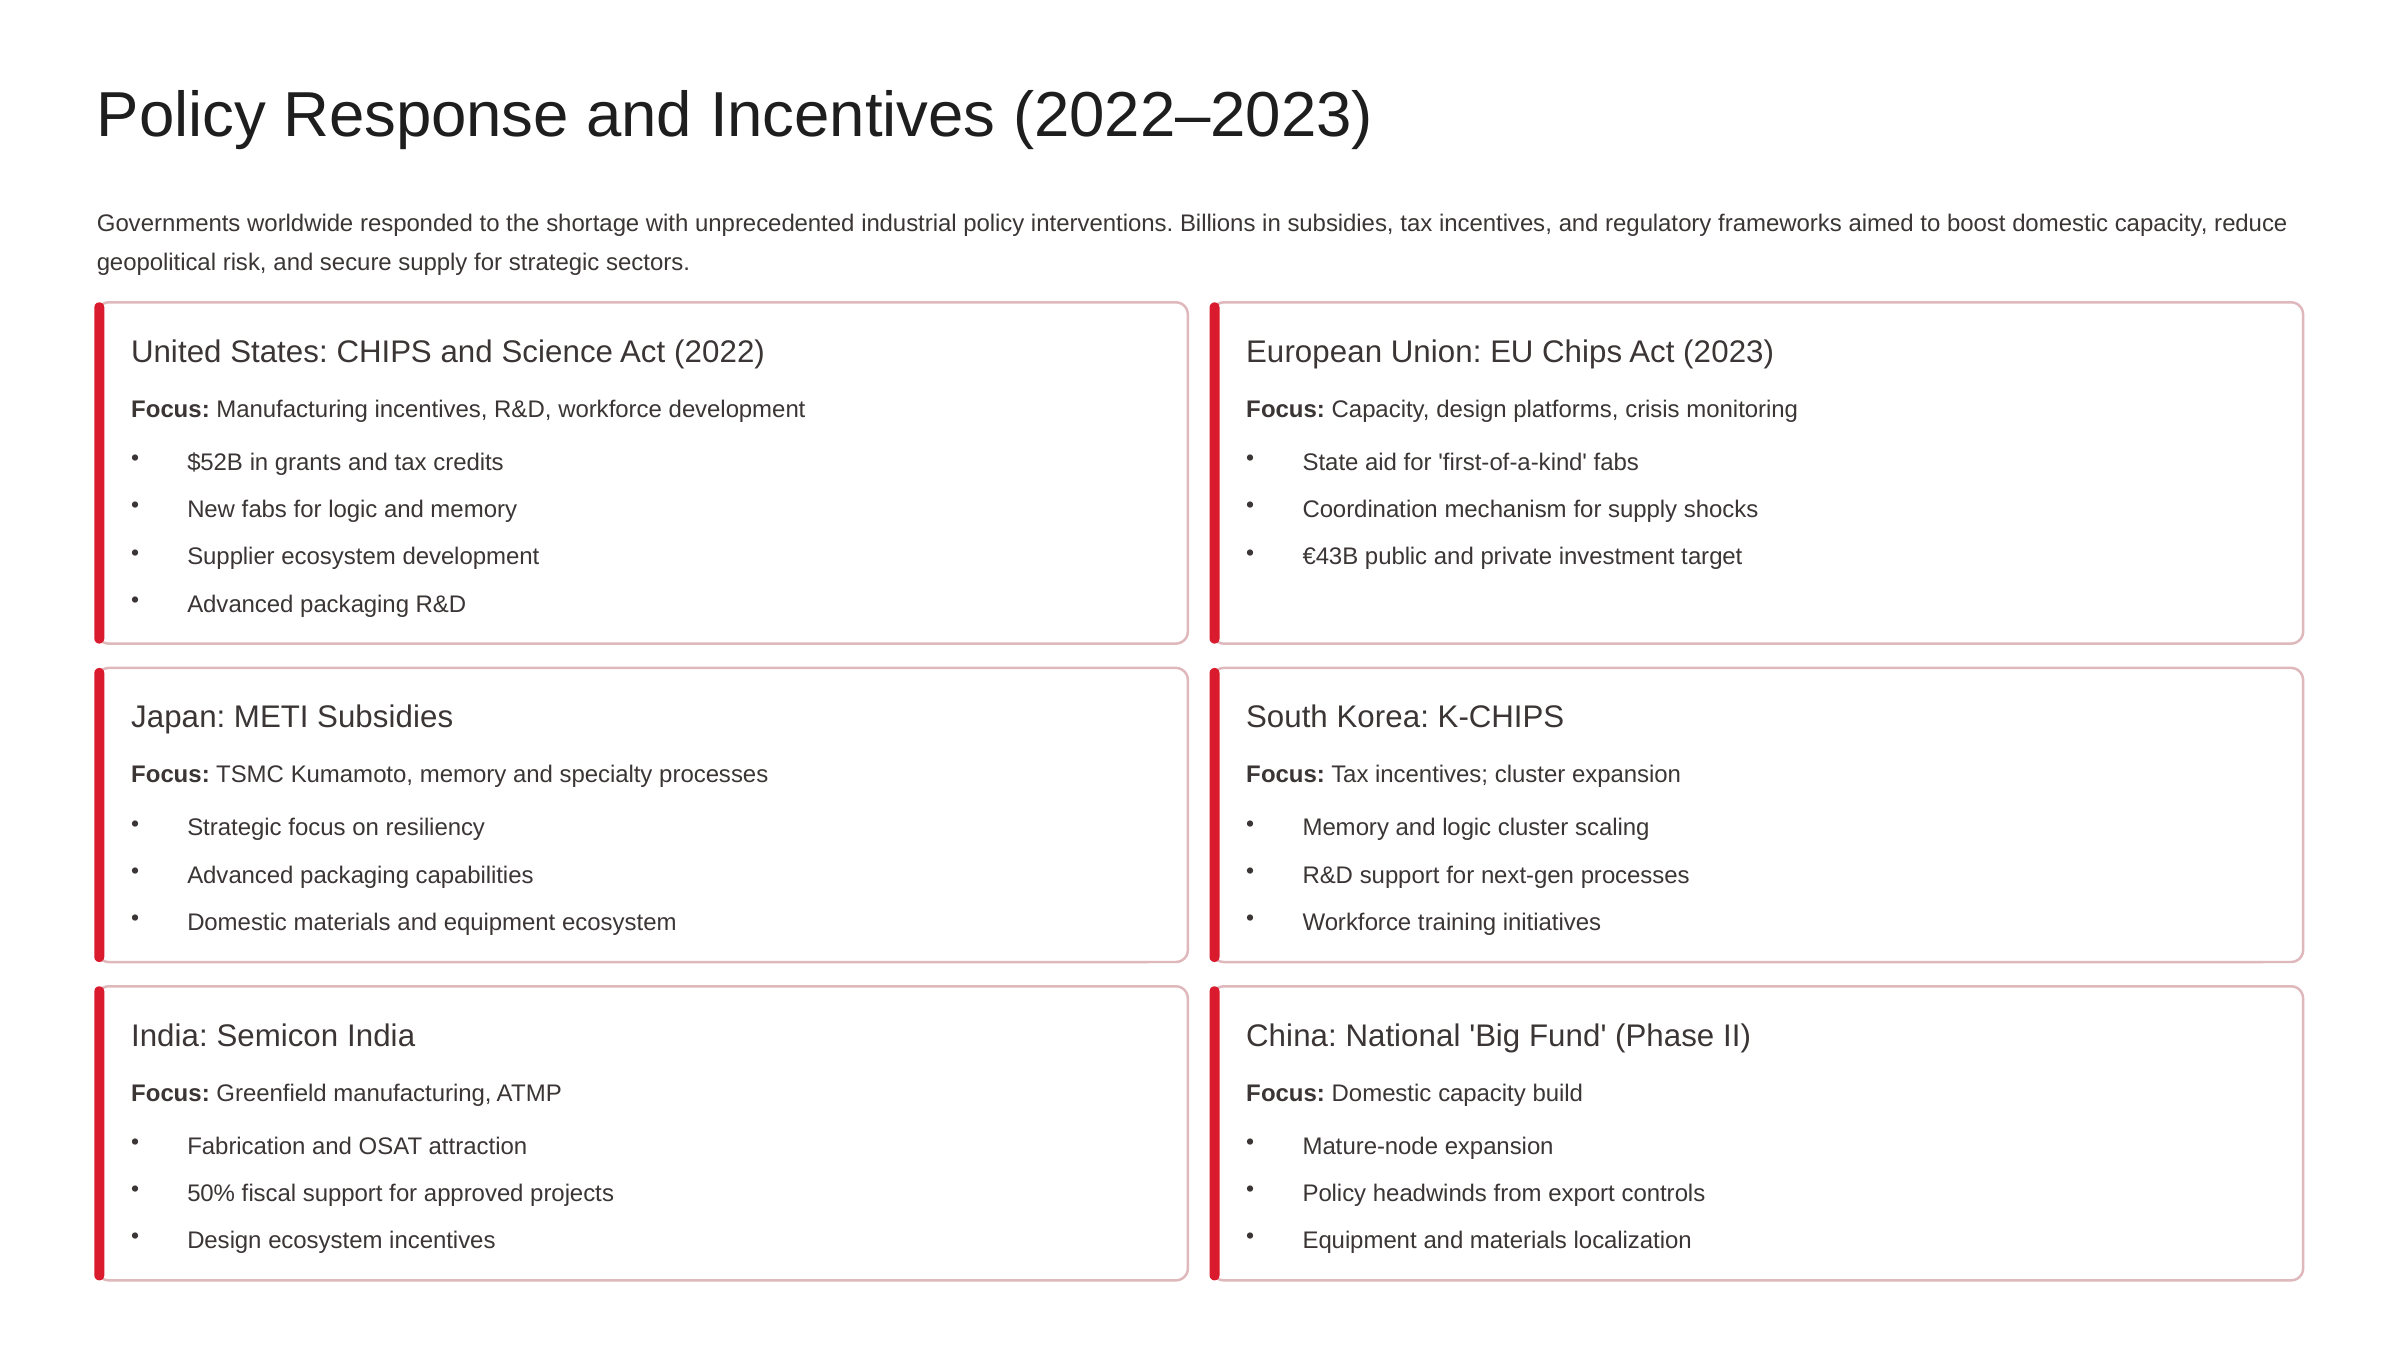

Policy Response and Incentives (2022–2023)
Governments worldwide responded to the shortage with unprecedented industrial policy interventions. Billions in subsidies, tax incentives, and regulatory frameworks aimed to boost domestic capacity, reduce geopolitical risk, and secure supply for strategic sectors.

United States: CHIPS and Science Act (2022)
European Union: EU Chips Act (2023)
Focus: Manufacturing incentives, R&D, workforce development
Focus: Capacity, design platforms, crisis monitoring
$52B in grants and tax credits
State aid for 'first-of-a-kind' fabs
New fabs for logic and memory
Coordination mechanism for supply shocks
Supplier ecosystem development
€43B public and private investment target
Advanced packaging R&D

Japan: METI Subsidies
South Korea: K-CHIPS
Focus: TSMC Kumamoto, memory and specialty processes
Focus: Tax incentives; cluster expansion
Strategic focus on resiliency
Memory and logic cluster scaling
Advanced packaging capabilities
R&D support for next-gen processes
Domestic materials and equipment ecosystem
Workforce training initiatives

India: Semicon India
China: National 'Big Fund' (Phase II)
Focus: Greenfield manufacturing, ATMP
Focus: Domestic capacity build
Fabrication and OSAT attraction
Mature-node expansion
50% fiscal support for approved projects
Policy headwinds from export controls
Design ecosystem incentives
Equipment and materials localization